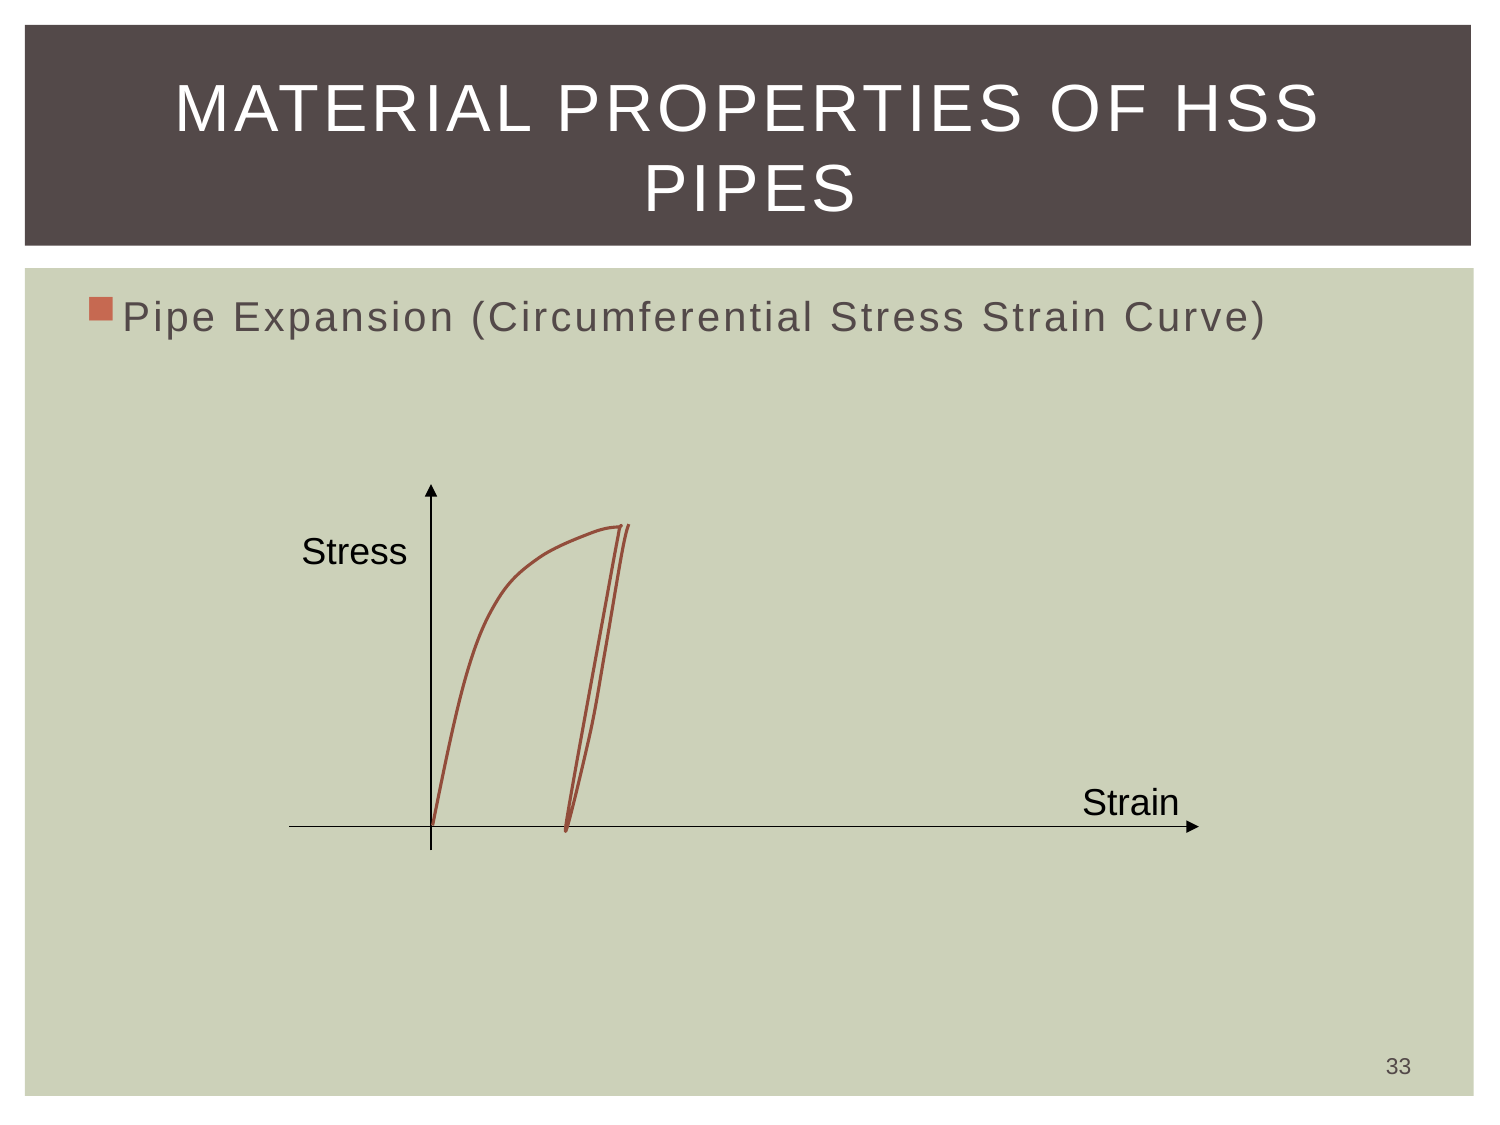

# Material Properties of HSS Pipes
Pipe Expansion (Circumferential Stress Strain Curve)

Stress
Strain
33